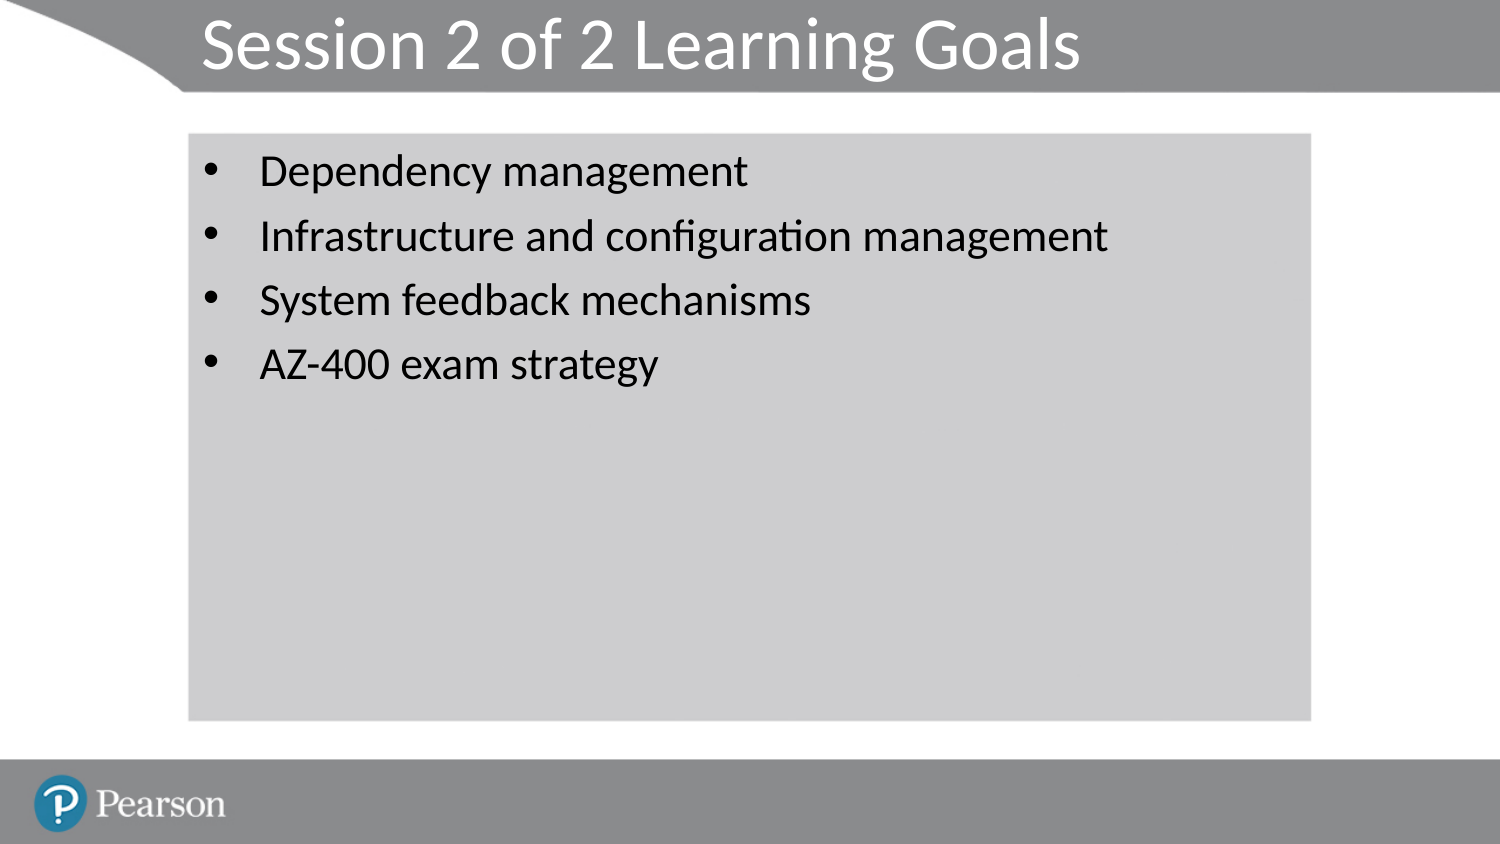

# Session 2 of 2 Learning Goals
Dependency management
Infrastructure and configuration management
System feedback mechanisms
AZ-400 exam strategy